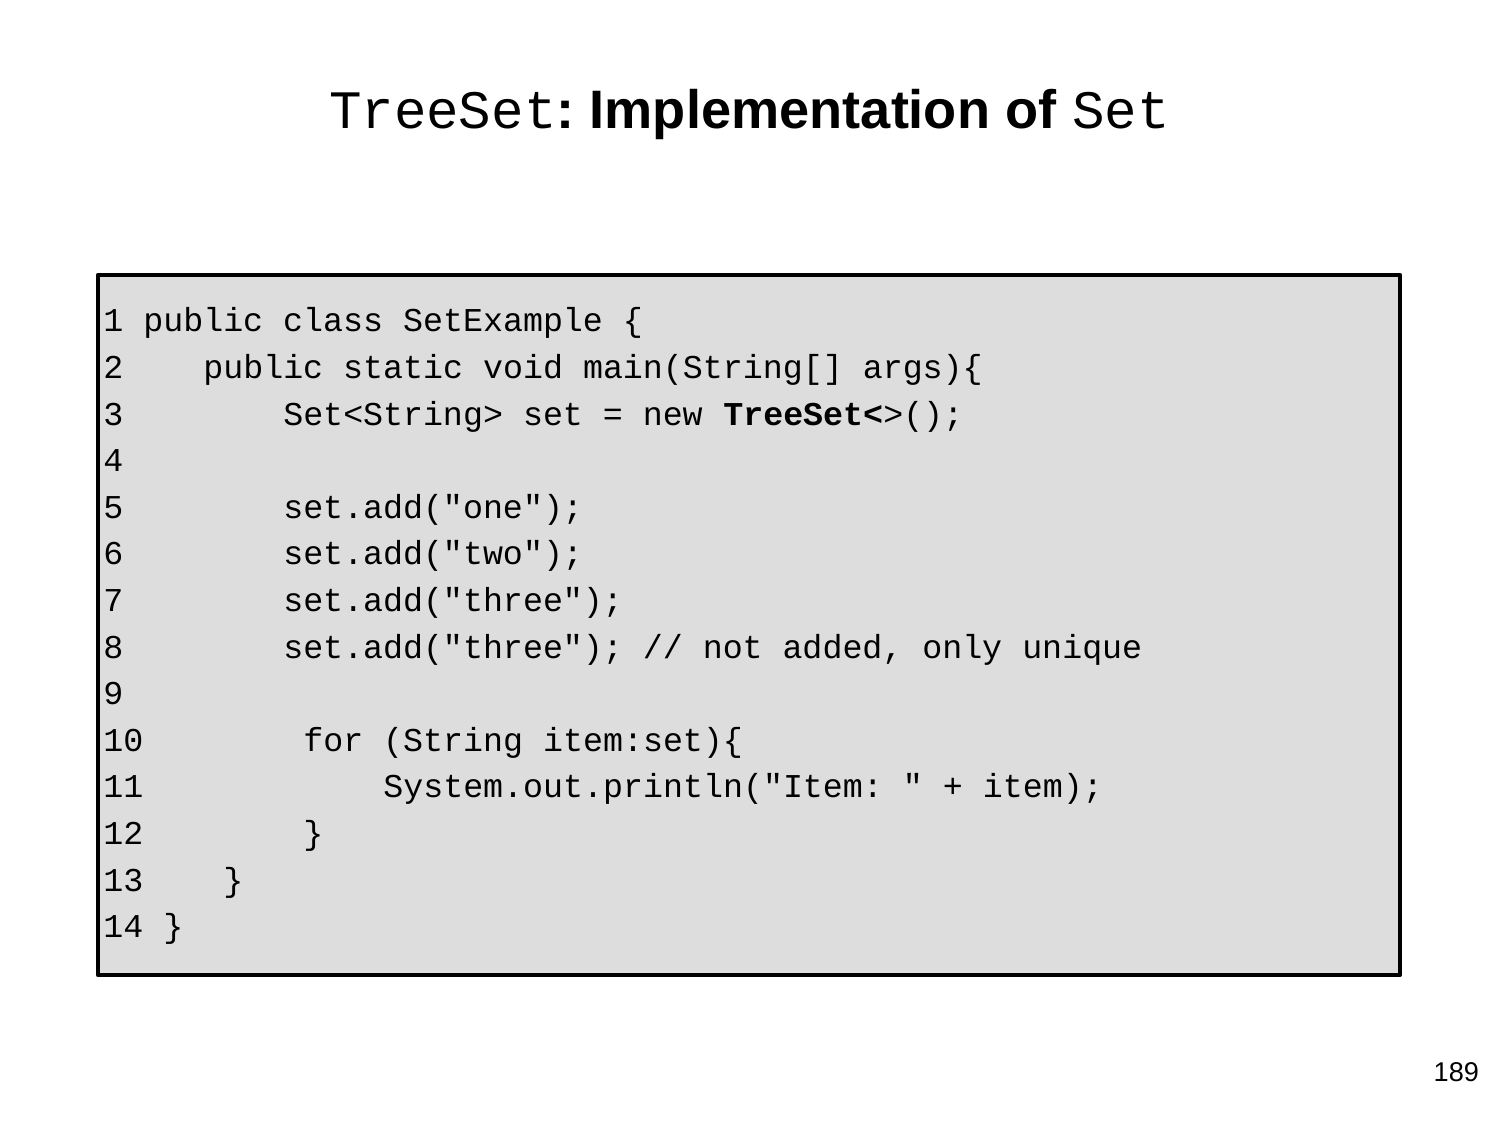

# TreeSet: Implementation of Set

 public class SetExample {
    public static void main(String[] args){
        Set<String> set = new TreeSet<>();

        set.add("one");
        set.add("two");
        set.add("three");
        set.add("three"); // not added, only unique

        for (String item:set){
            System.out.println("Item: " + item);
        }
    }
 }

189